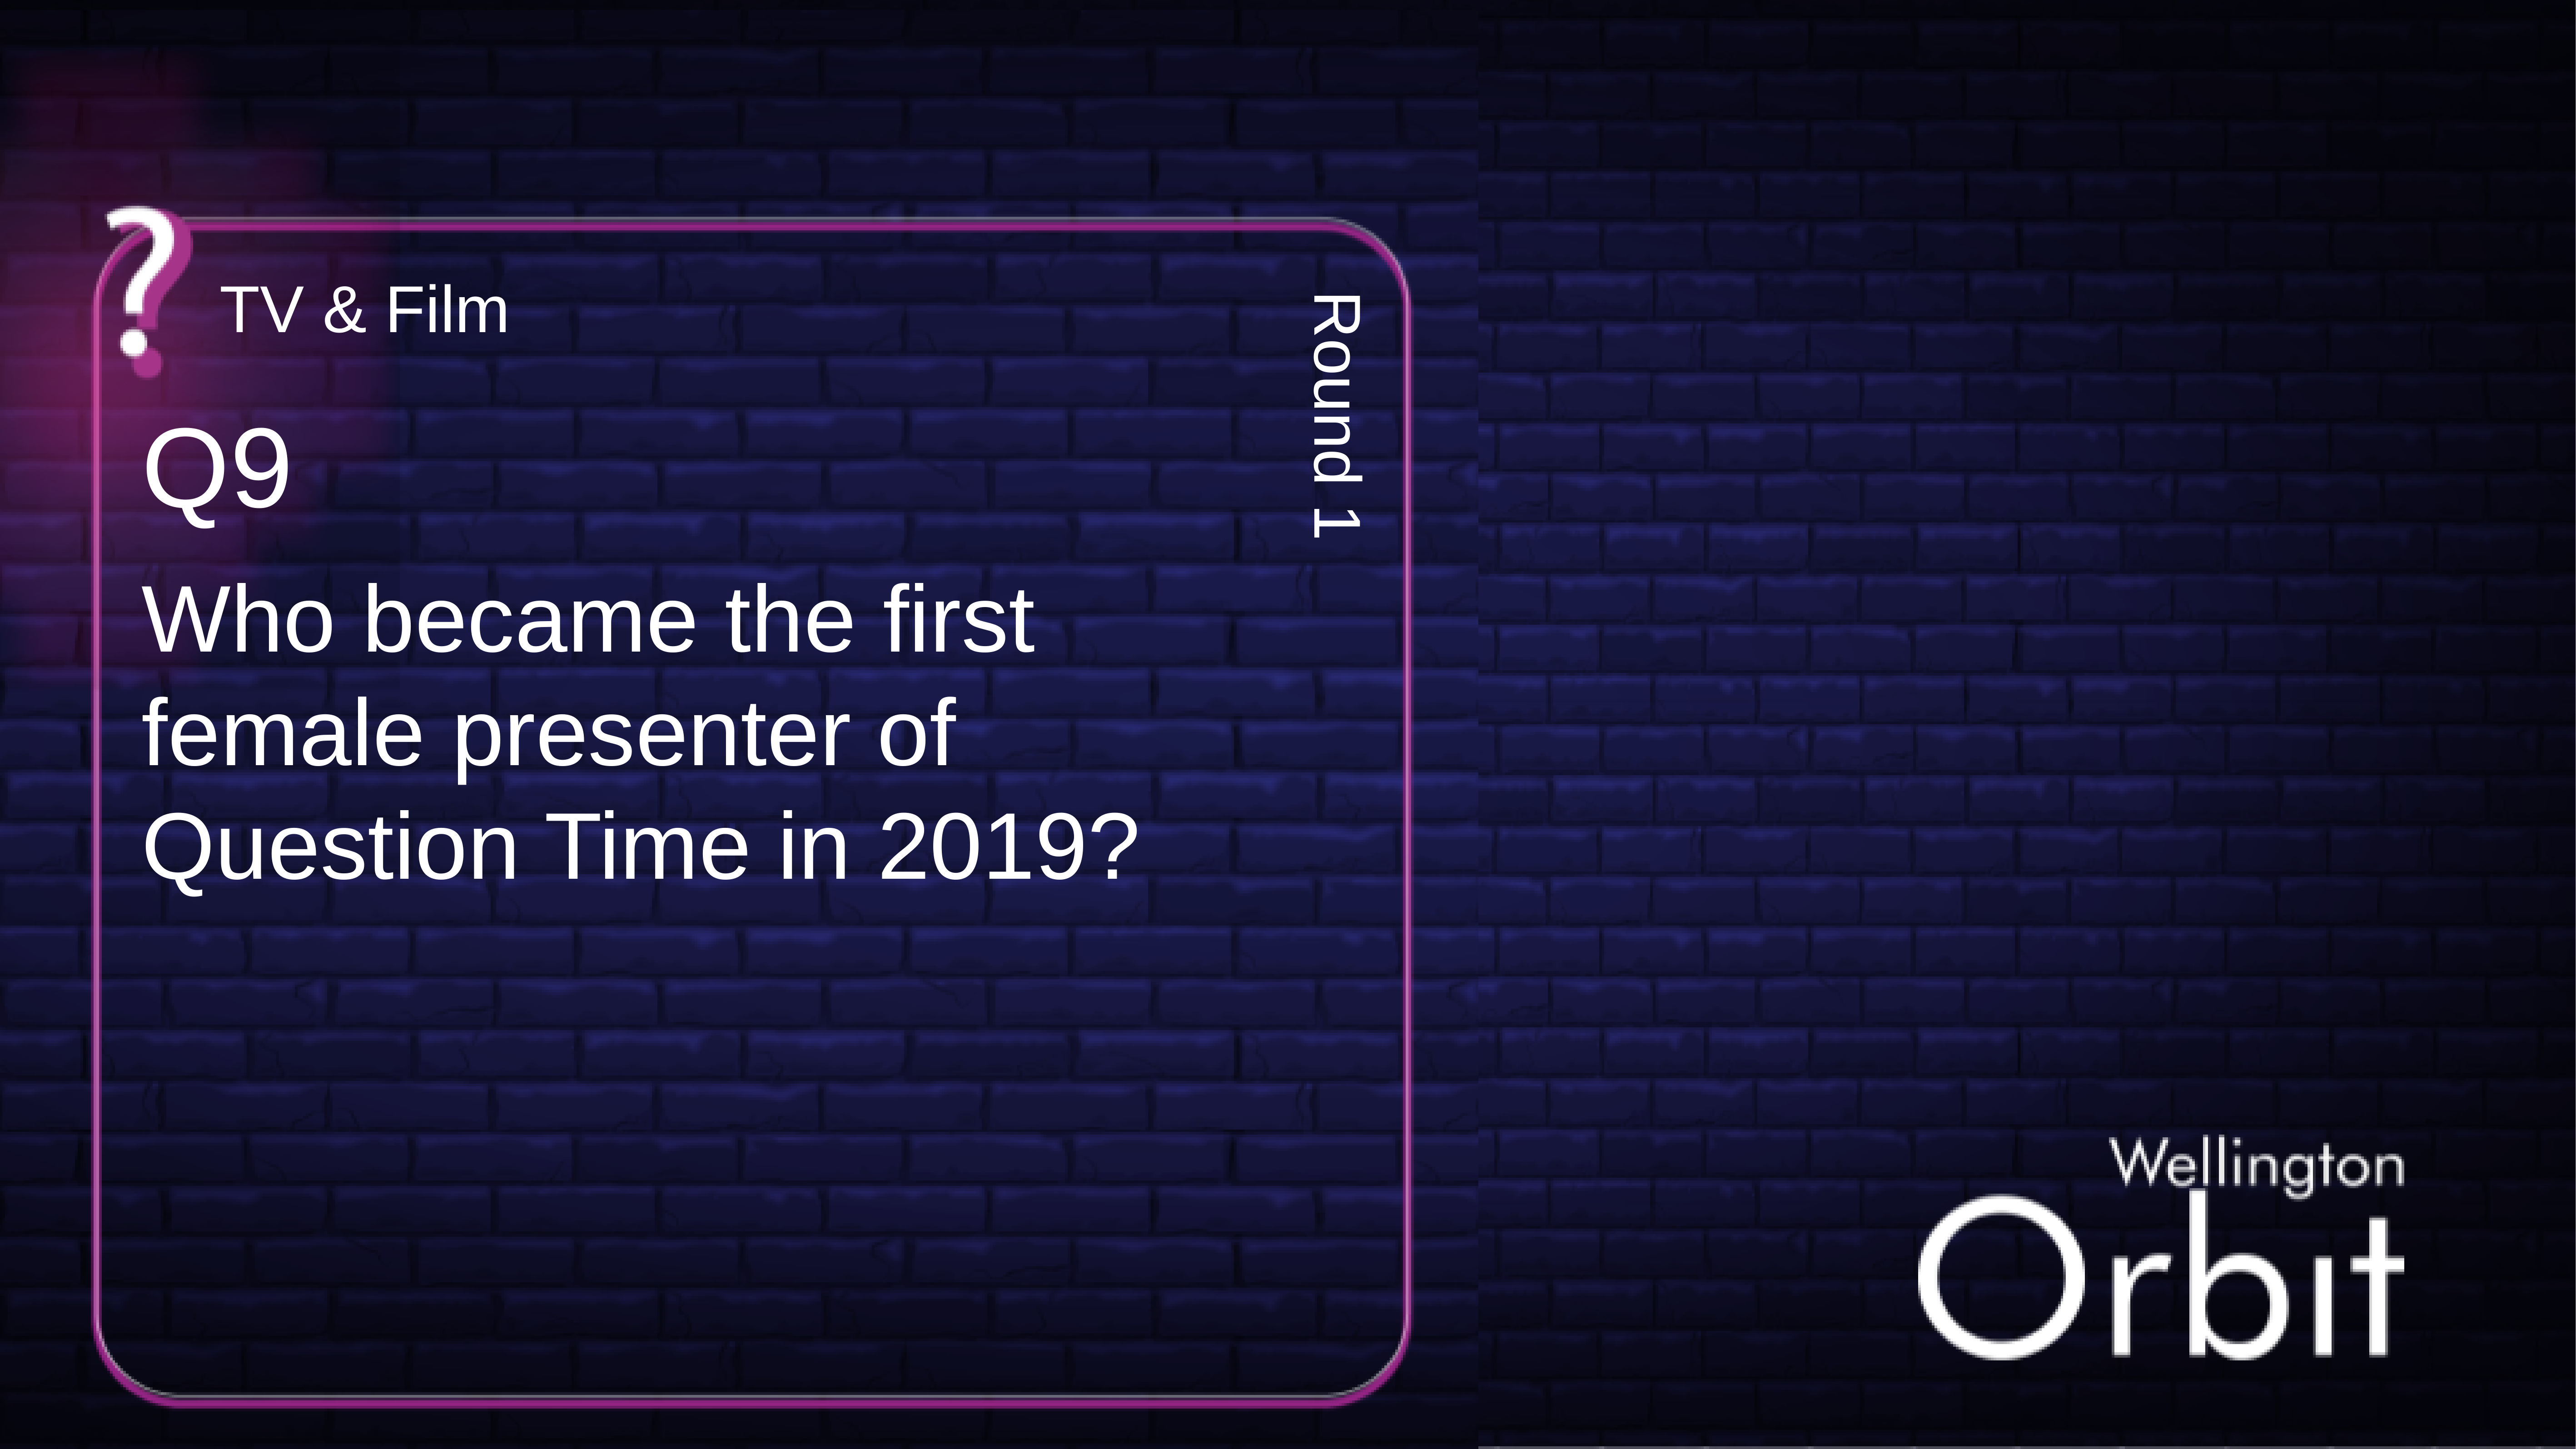

TV & Film
Q9
Round 1
Who became the first female presenter of Question Time in 2019?